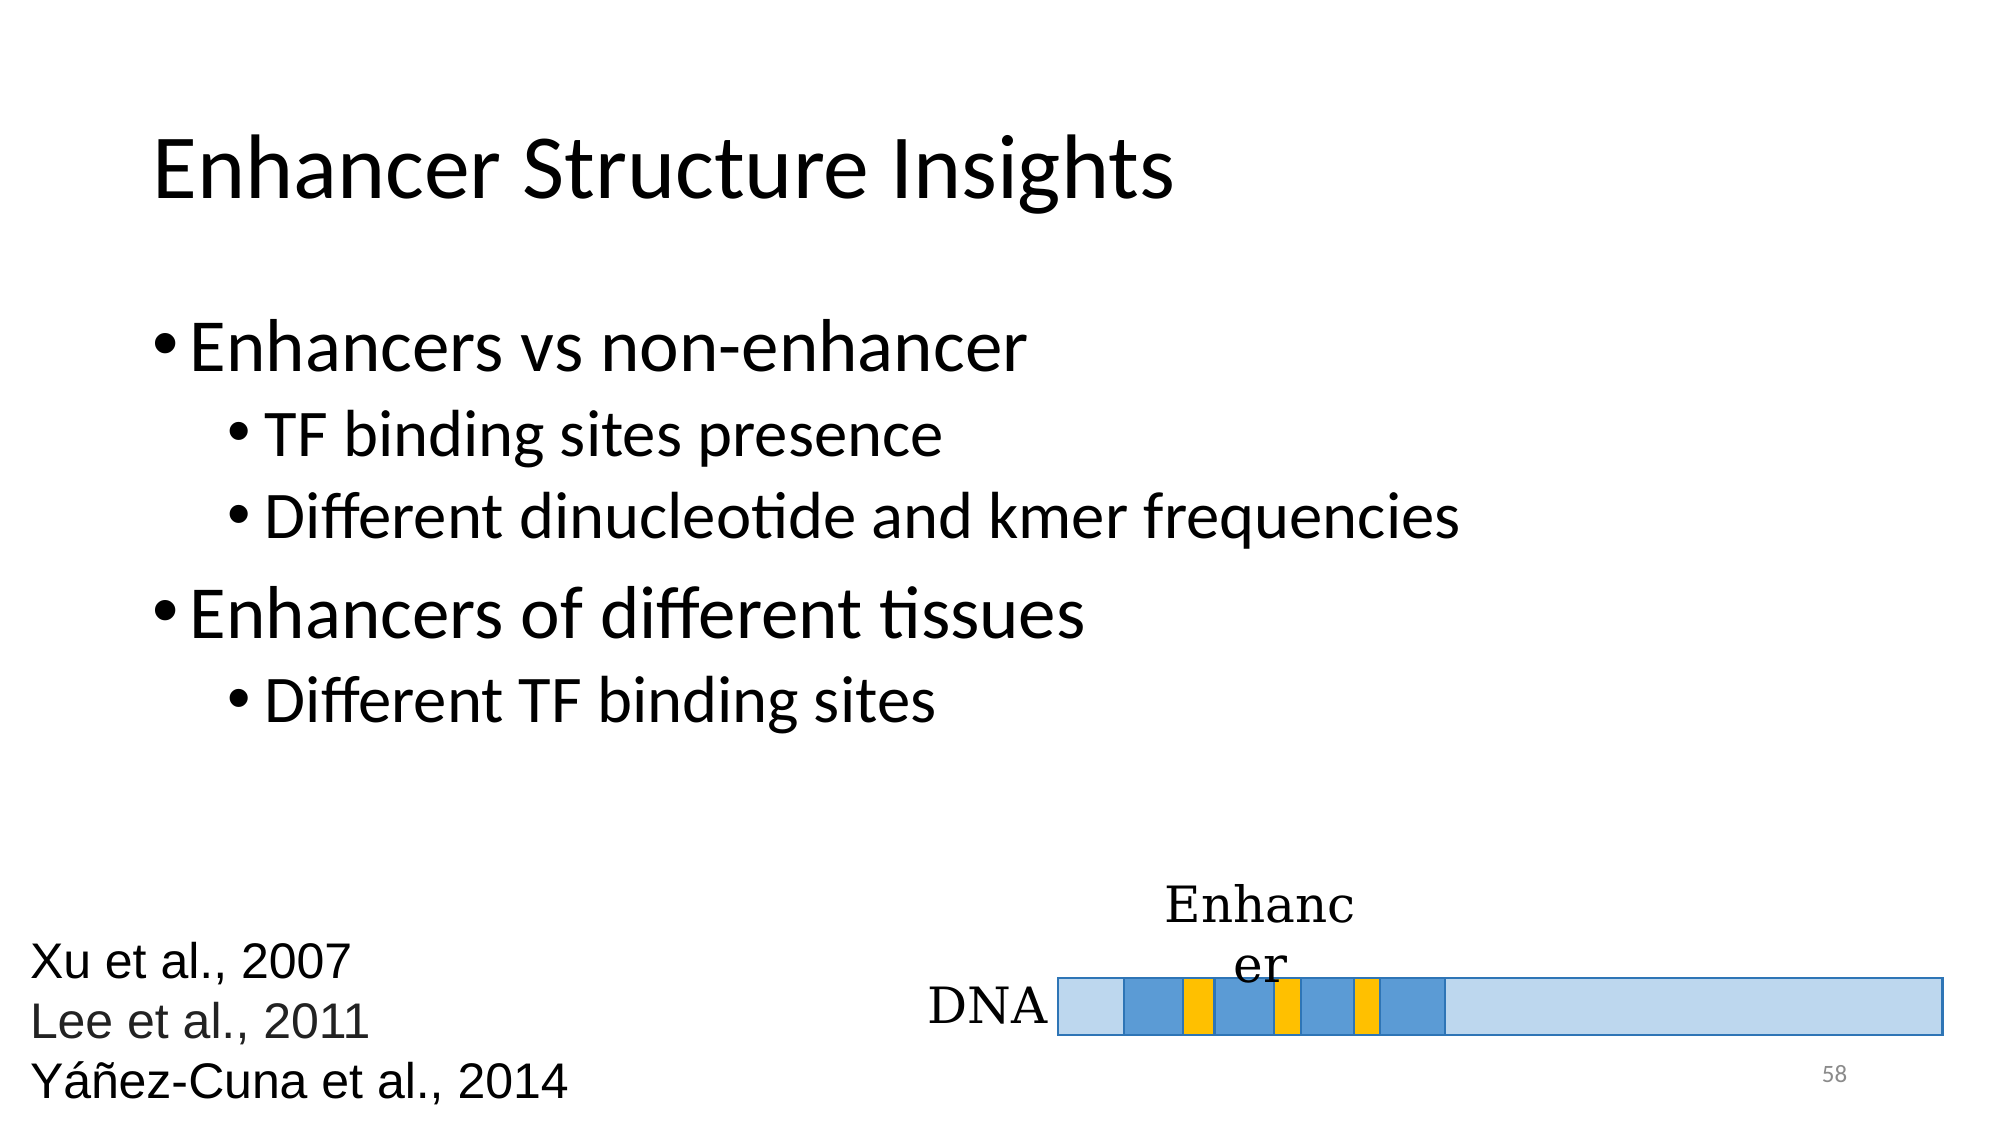

# Enhancer Structure Insights
Enhancers vs non-enhancer
TF binding sites presence
Different dinucleotide and kmer frequencies
Enhancers of different tissues
Different TF binding sites

Xu et al., 2007
Lee et al., 2011
Yáñez-Cuna et al., 2014
Enhancer
DNA

58